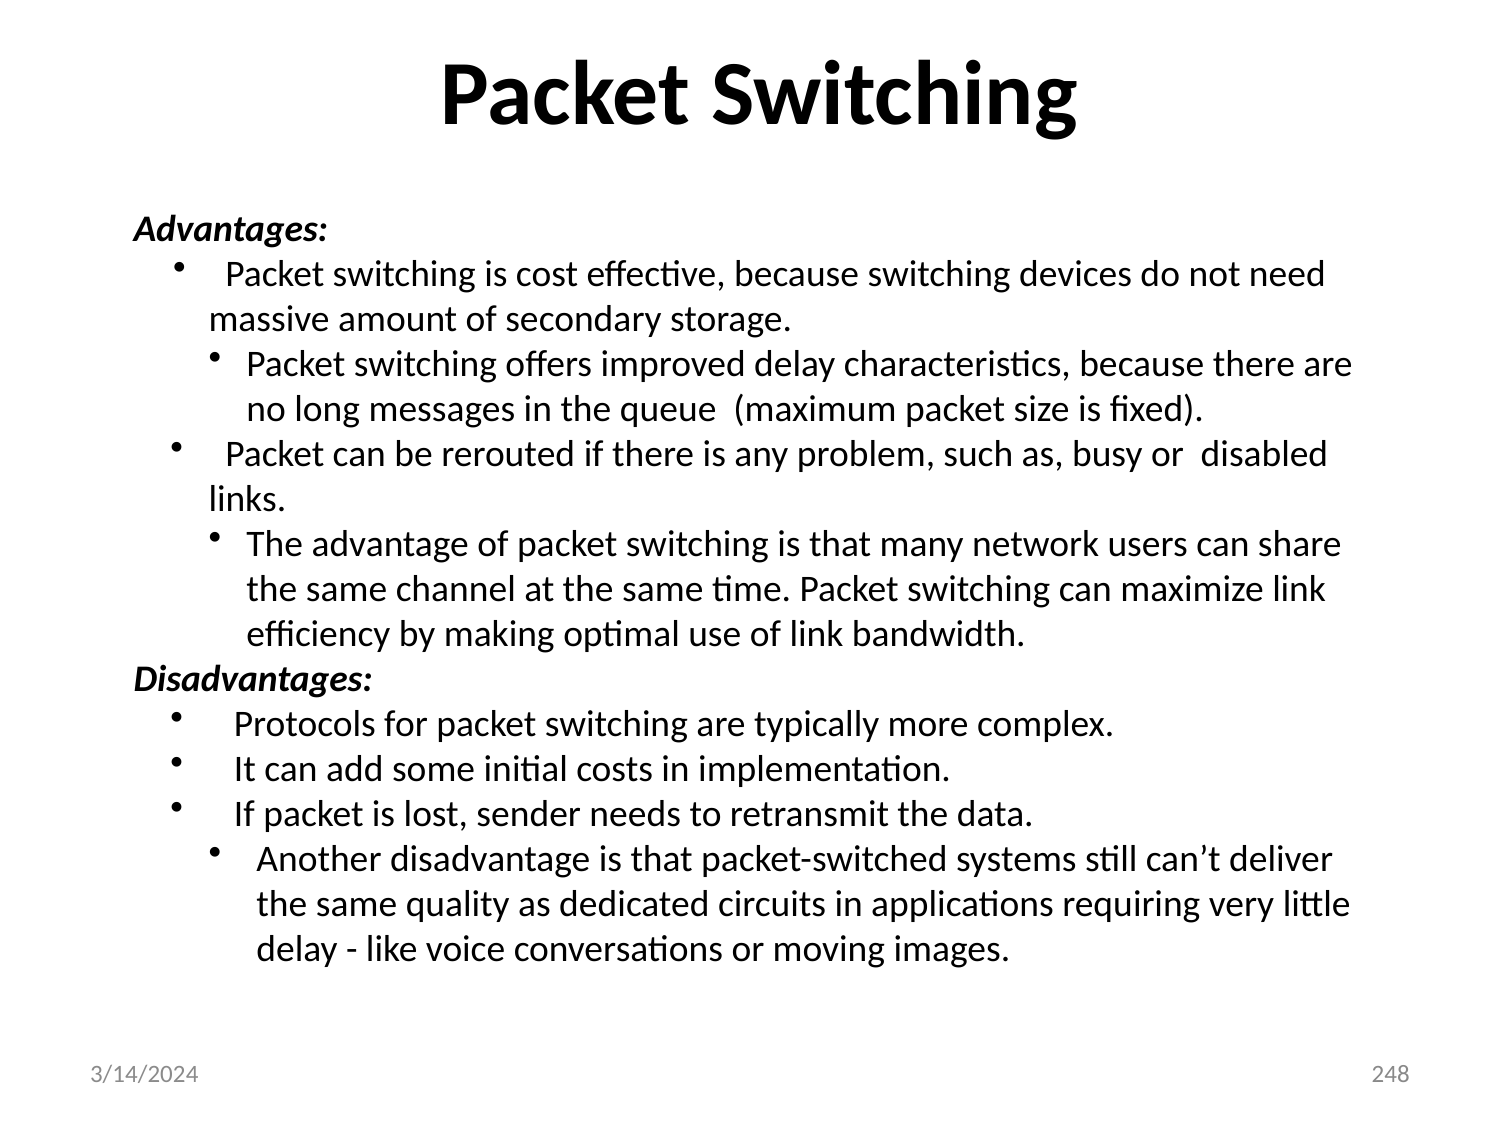

# Packet Switching
Advantages:
  Packet switching is cost effective, because switching devices do not need massive amount of secondary storage.
Packet switching offers improved delay characteristics, because there are no long messages in the queue  (maximum packet size is fixed).
  Packet can be rerouted if there is any problem, such as, busy or  disabled links.
The advantage of packet switching is that many network users can share the same channel at the same time. Packet switching can maximize link efficiency by making optimal use of link bandwidth.
Disadvantages:
   Protocols for packet switching are typically more complex.
   It can add some initial costs in implementation.
   If packet is lost, sender needs to retransmit the data.
Another disadvantage is that packet-switched systems still can’t deliver the same quality as dedicated circuits in applications requiring very little delay - like voice conversations or moving images.
3/14/2024
248